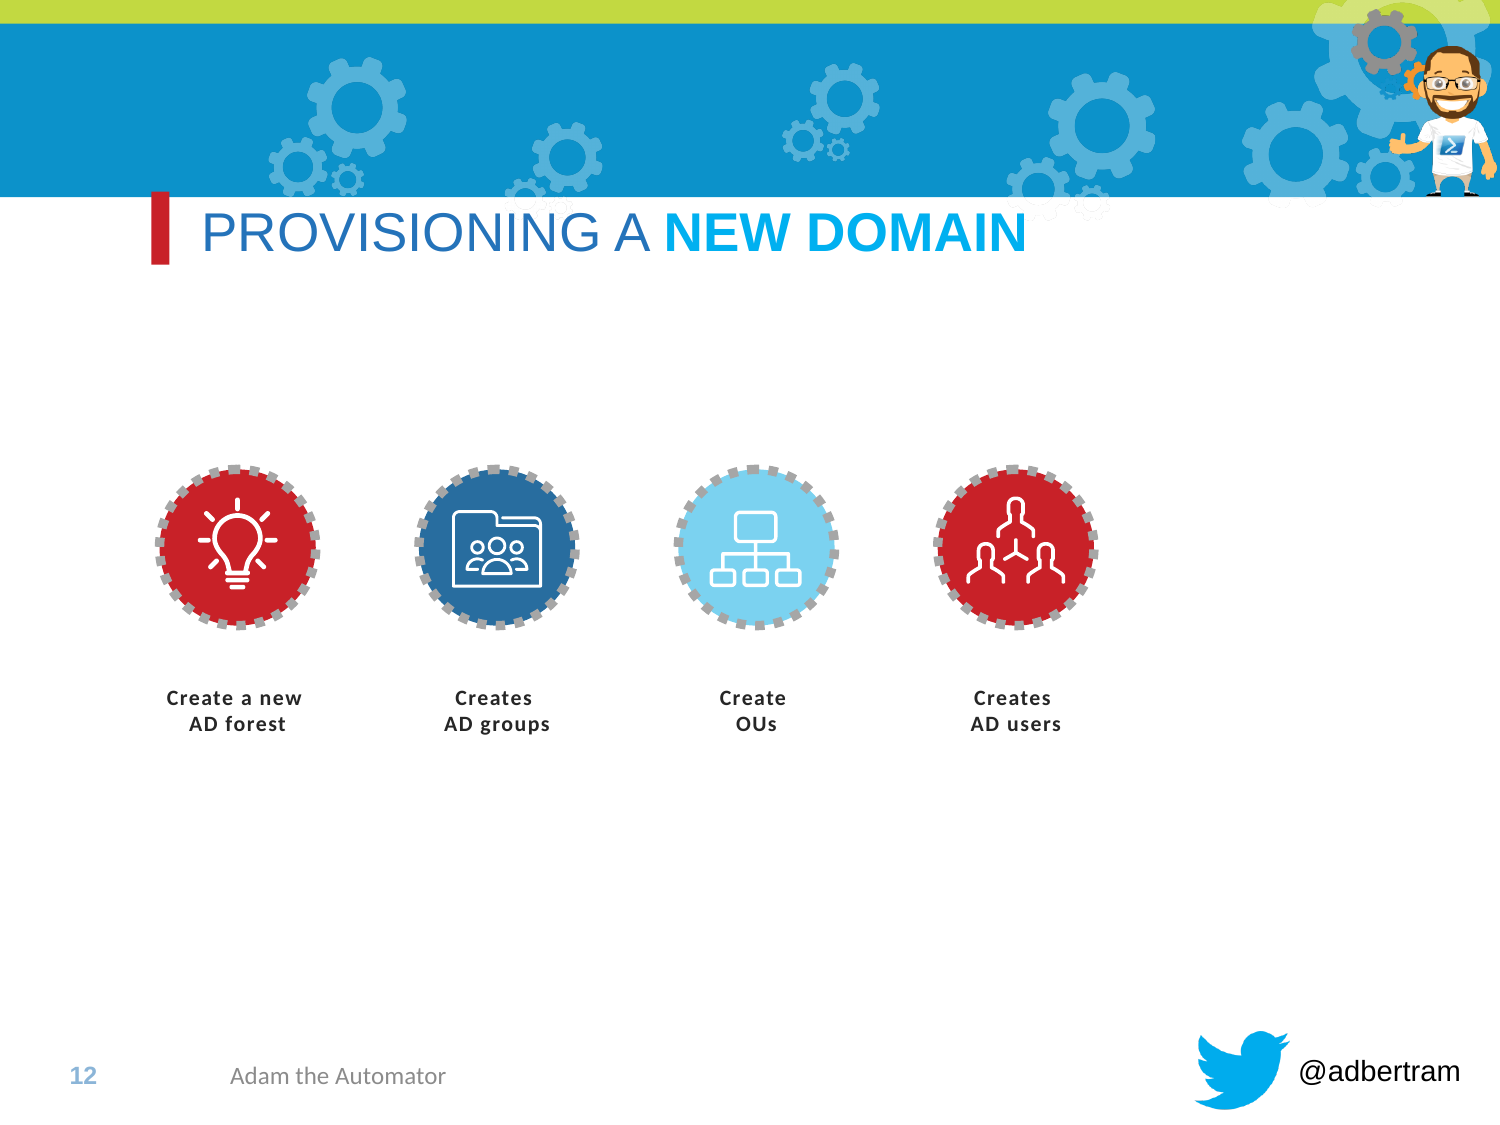

#
PROVISIONING A NEW DOMAIN

Create a new
AD forest
Creates
AD groups
Create
OUs
Creates
AD users
Adam the Automator
12